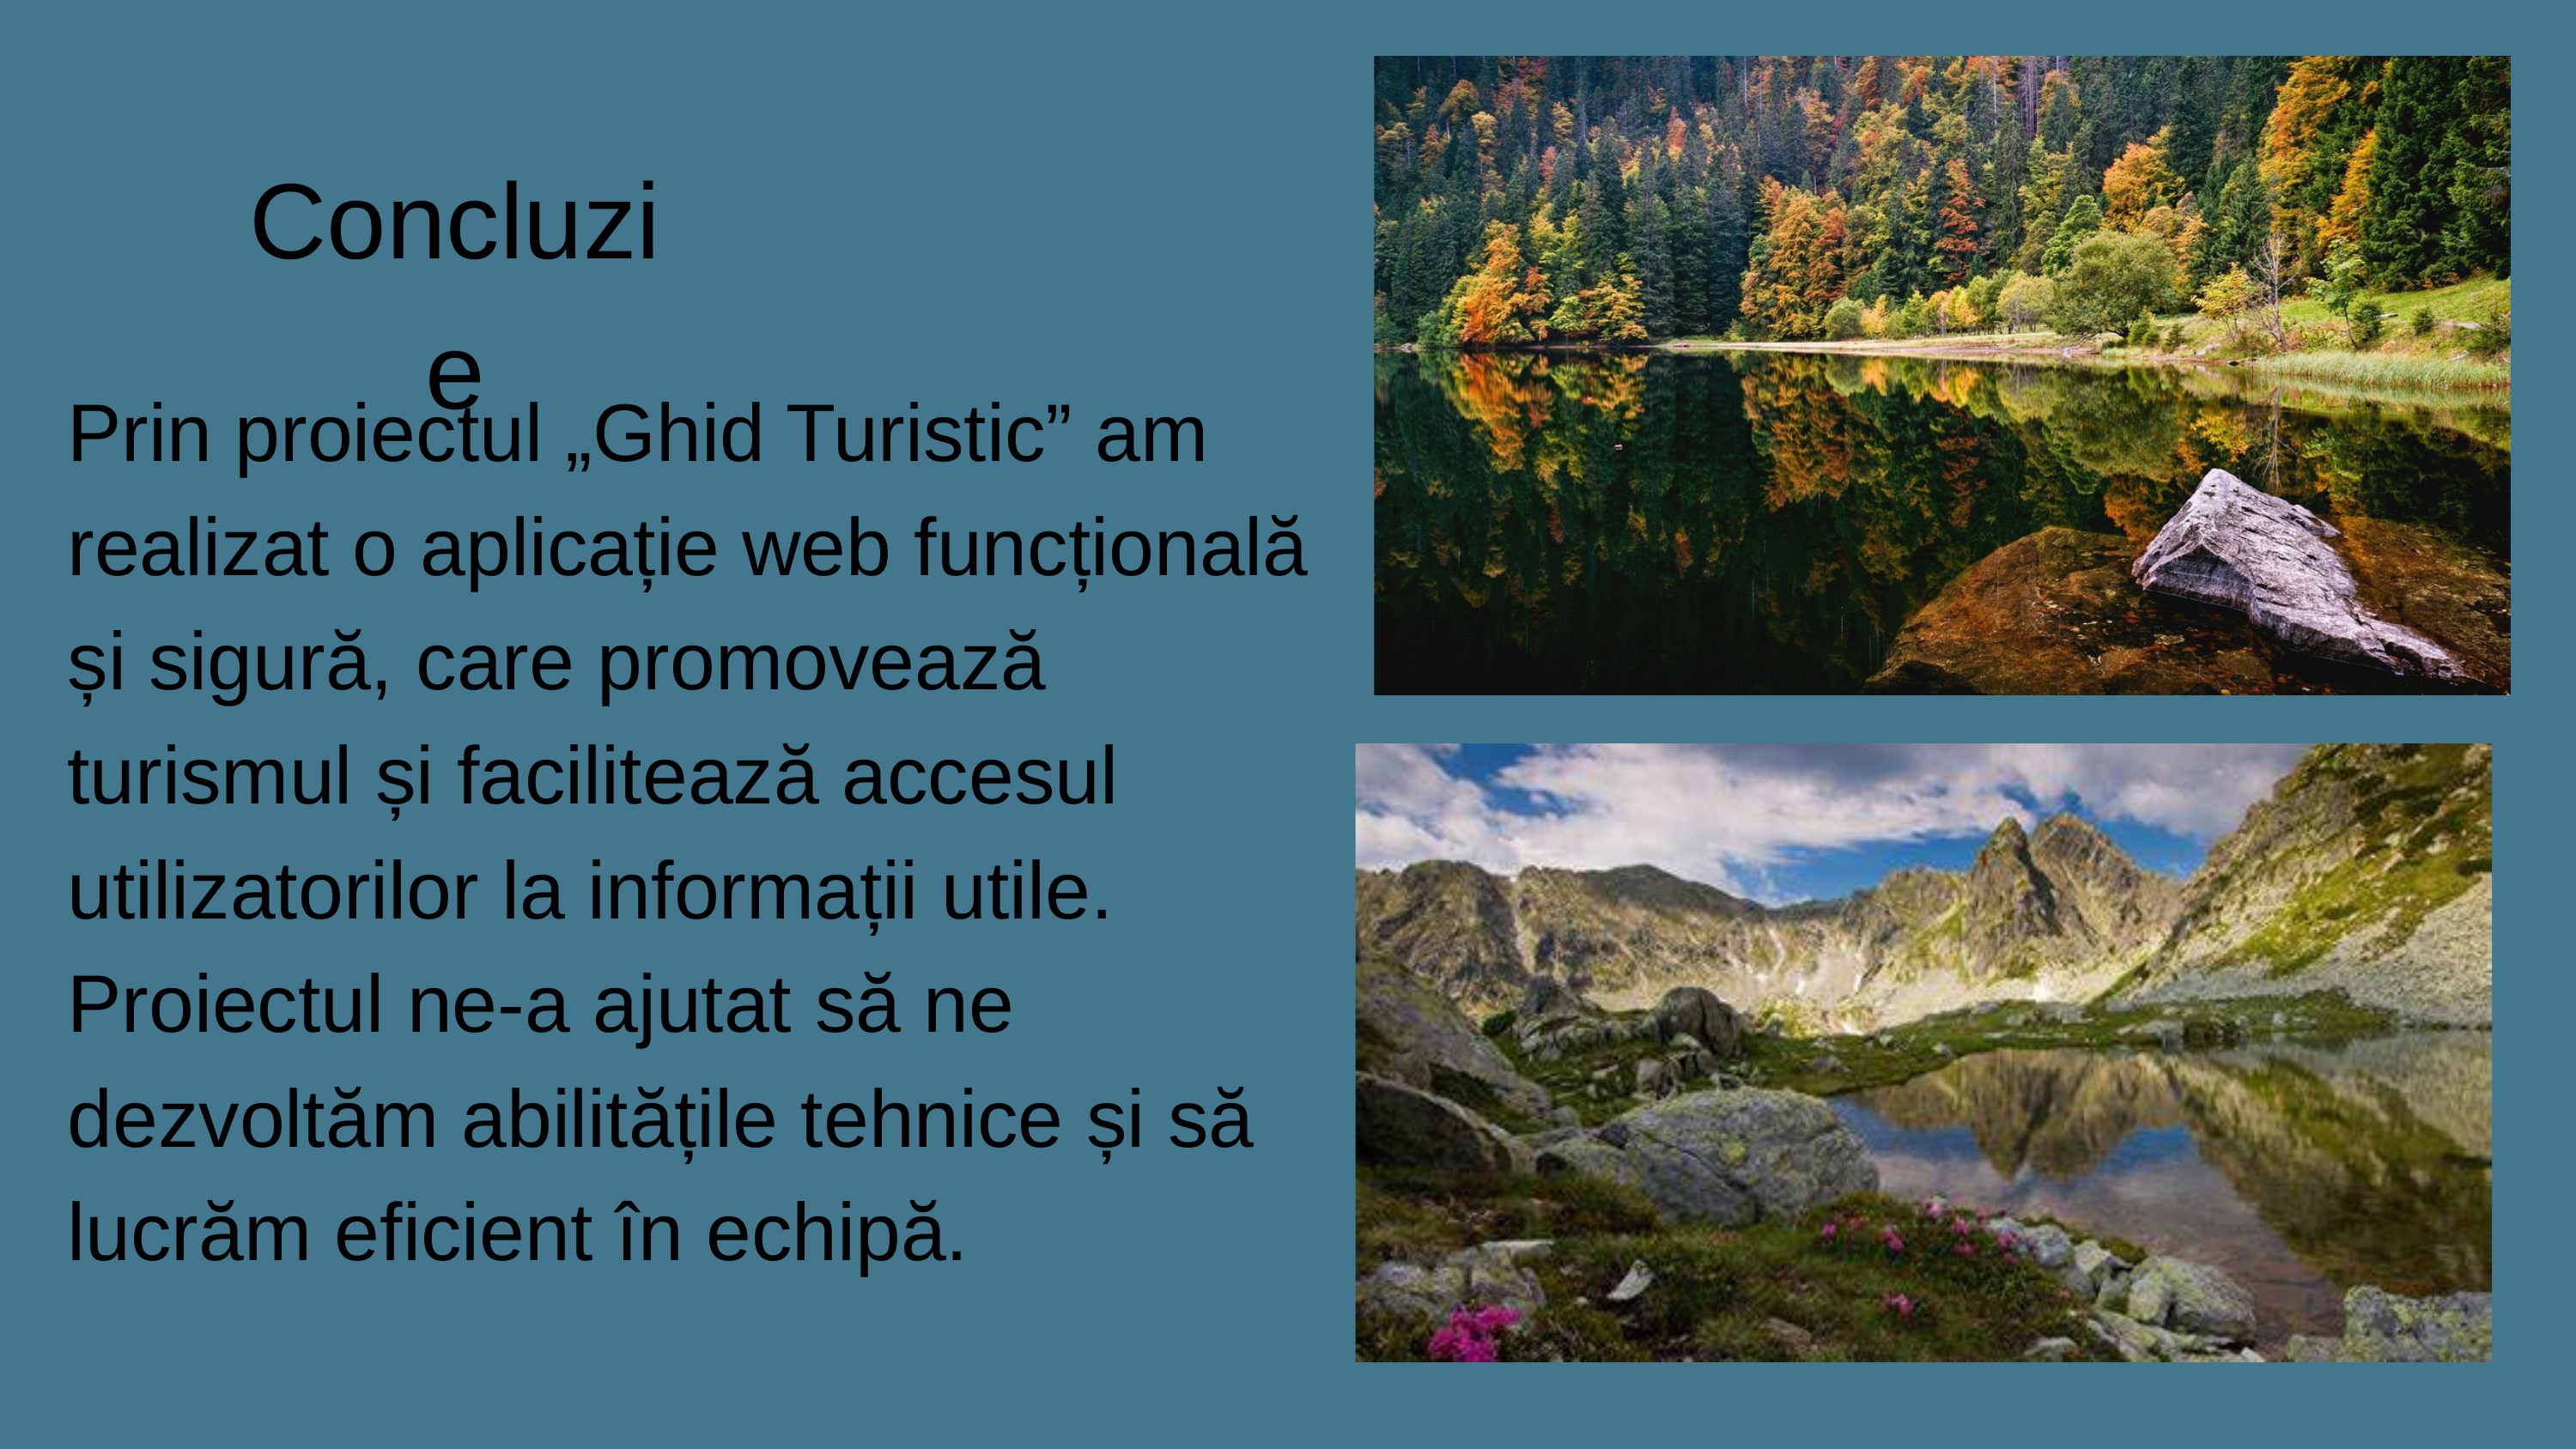

Concluzie
Prin proiectul „Ghid Turistic” am realizat o aplicație web funcțională și sigură, care promovează turismul și facilitează accesul utilizatorilor la informații utile. Proiectul ne-a ajutat să ne dezvoltăm abilitățile tehnice și să lucrăm eficient în echipă.